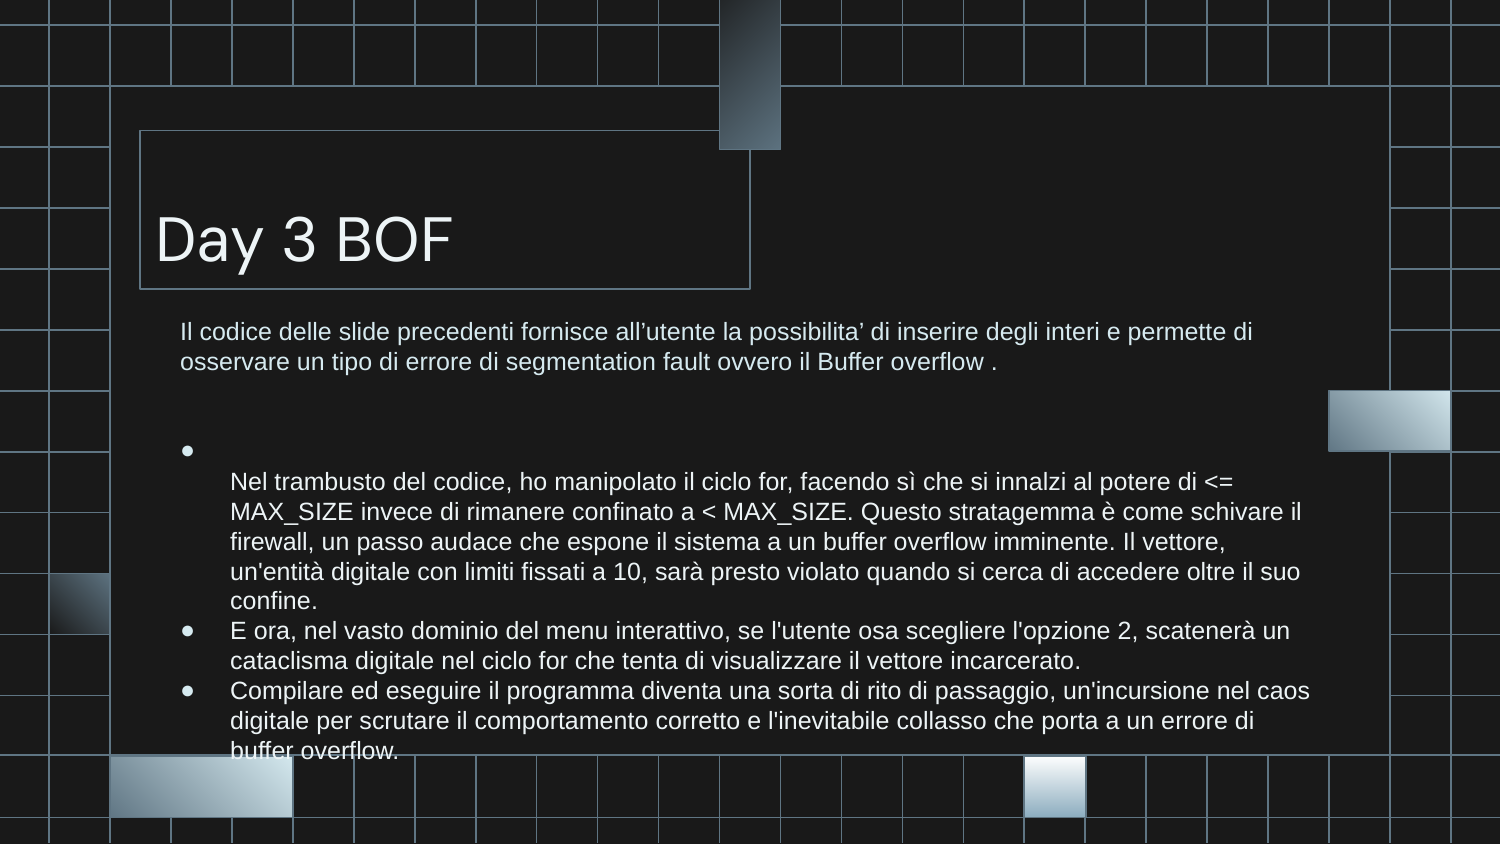

# Day 3 BOF
Il codice delle slide precedenti fornisce all’utente la possibilita’ di inserire degli interi e permette di osservare un tipo di errore di segmentation fault ovvero il Buffer overflow .

Nel trambusto del codice, ho manipolato il ciclo for, facendo sì che si innalzi al potere di <= MAX_SIZE invece di rimanere confinato a < MAX_SIZE. Questo stratagemma è come schivare il firewall, un passo audace che espone il sistema a un buffer overflow imminente. Il vettore, un'entità digitale con limiti fissati a 10, sarà presto violato quando si cerca di accedere oltre il suo confine.
E ora, nel vasto dominio del menu interattivo, se l'utente osa scegliere l'opzione 2, scatenerà un cataclisma digitale nel ciclo for che tenta di visualizzare il vettore incarcerato.
Compilare ed eseguire il programma diventa una sorta di rito di passaggio, un'incursione nel caos digitale per scrutare il comportamento corretto e l'inevitabile collasso che porta a un errore di buffer overflow.